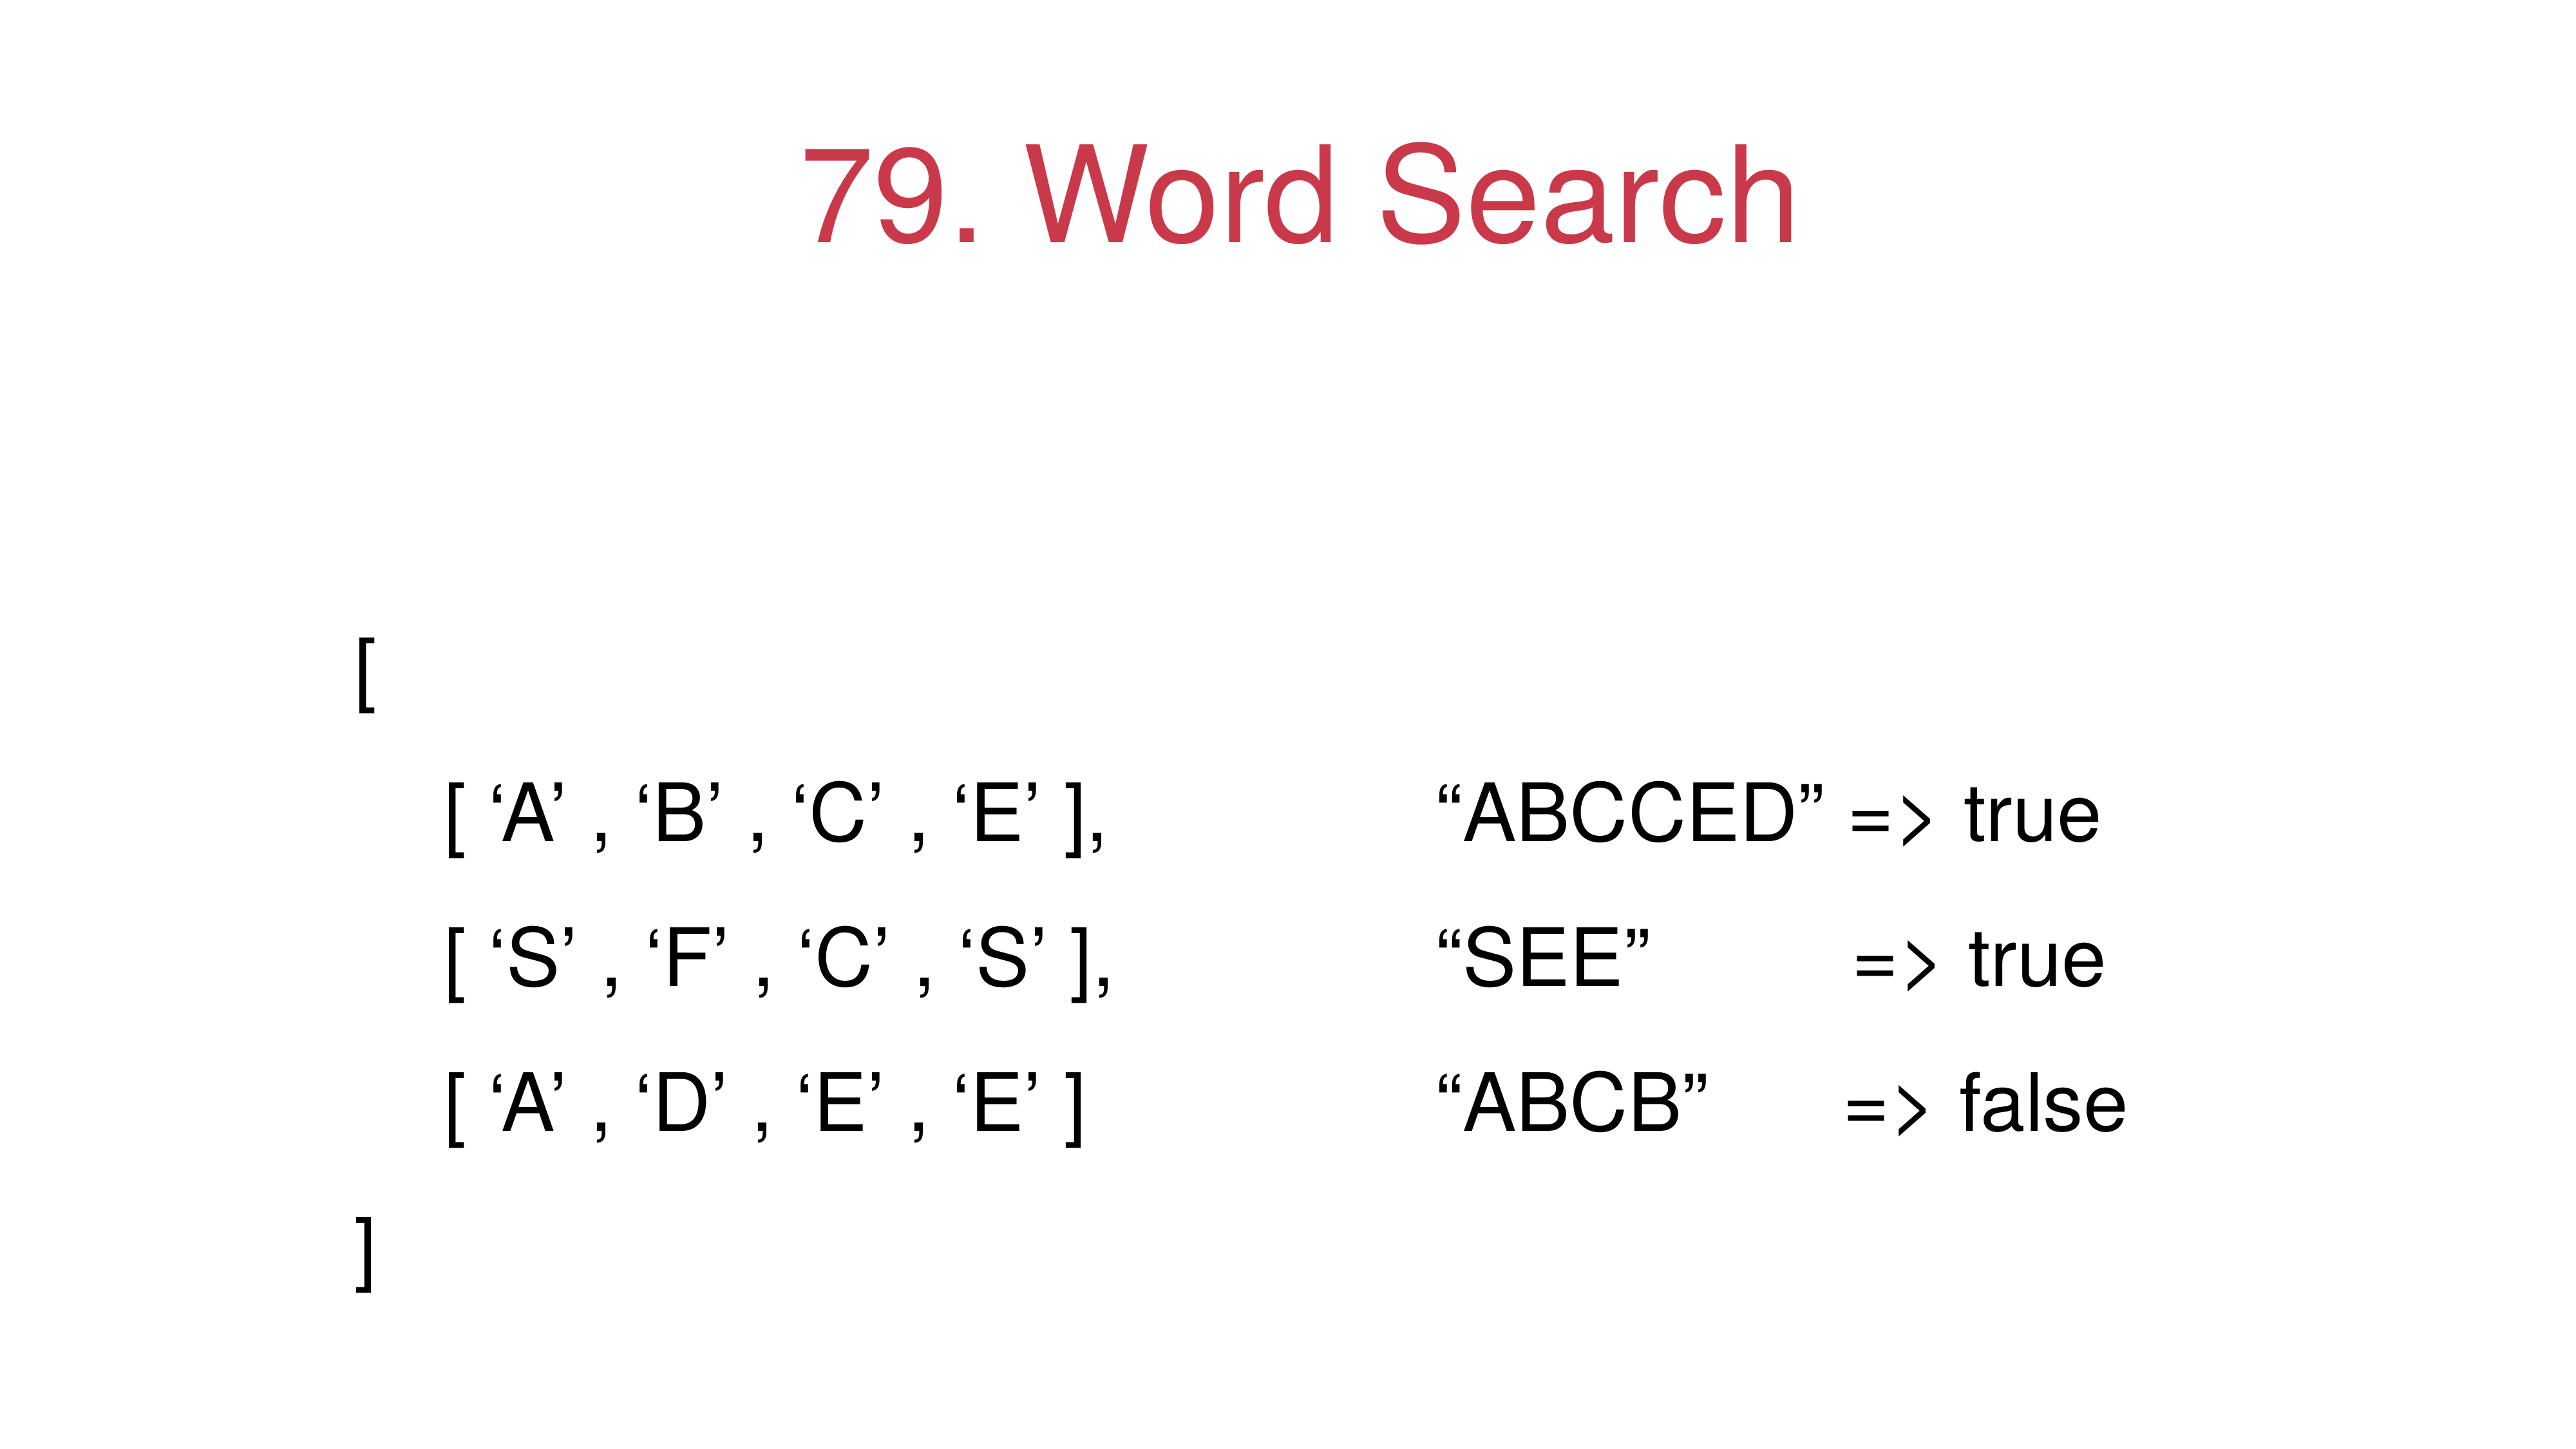

# 79. Word Search
[
    [ ‘A’ , ‘B’ , ‘C’ , ‘E’ ],
    [ ‘S’ , ‘F’ , ‘C’ , ‘S’ ],
    [ ‘A’ , ‘D’ , ‘E’ , ‘E’ ]
]
“ABCCED” => true
“SEE”         => true
“ABCB”      => false